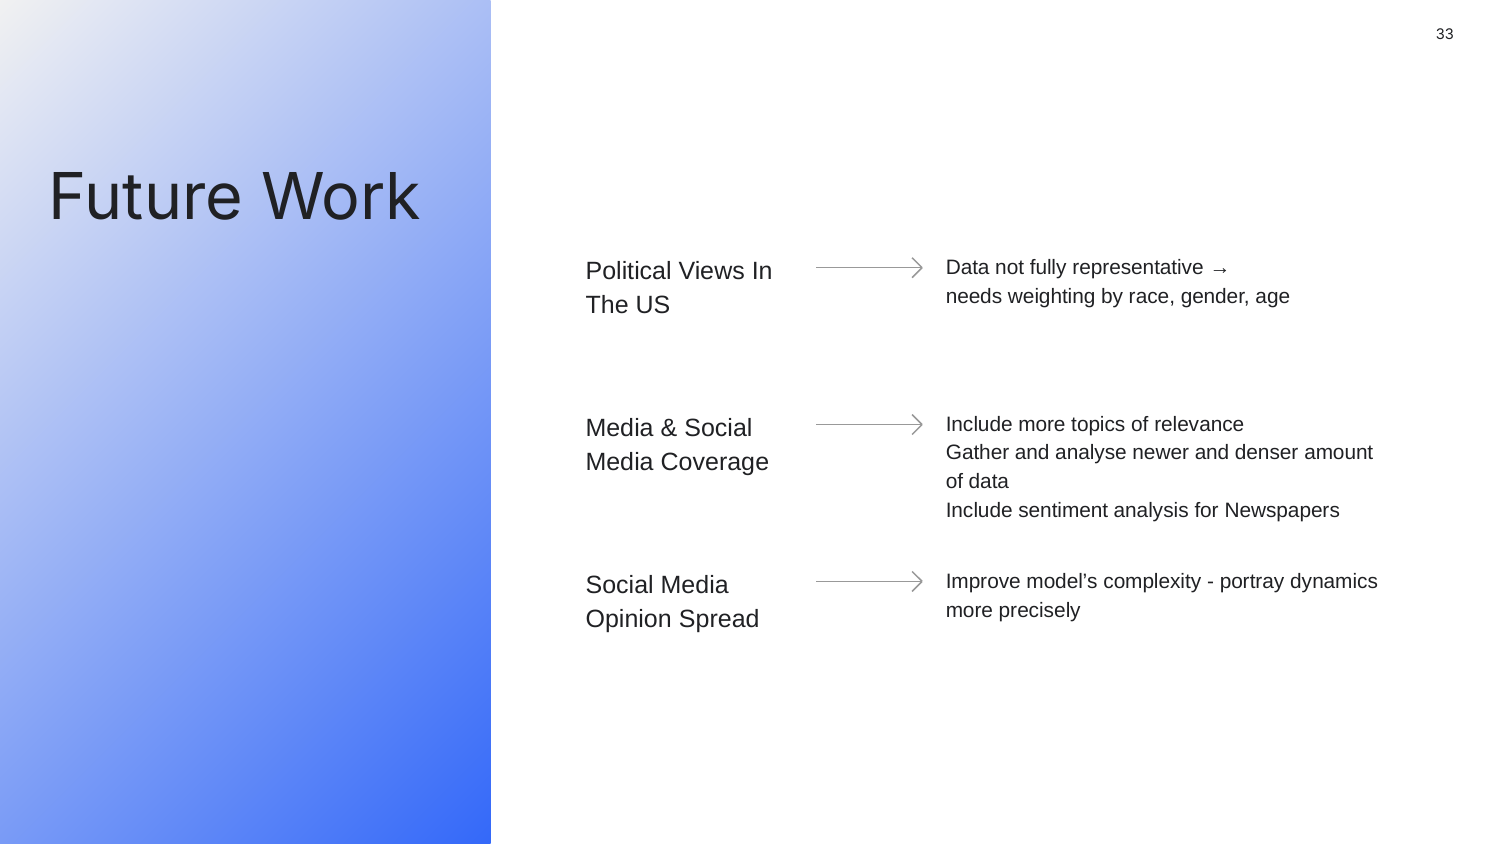

33
# Future Work
Political Views In The US
Data not fully representative →
needs weighting by race, gender, age

Media & Social Media Coverage
Include more topics of relevance
Gather and analyse newer and denser amount of data
Include sentiment analysis for Newspapers

Social Media Opinion Spread

Improve model’s complexity - portray dynamics more precisely